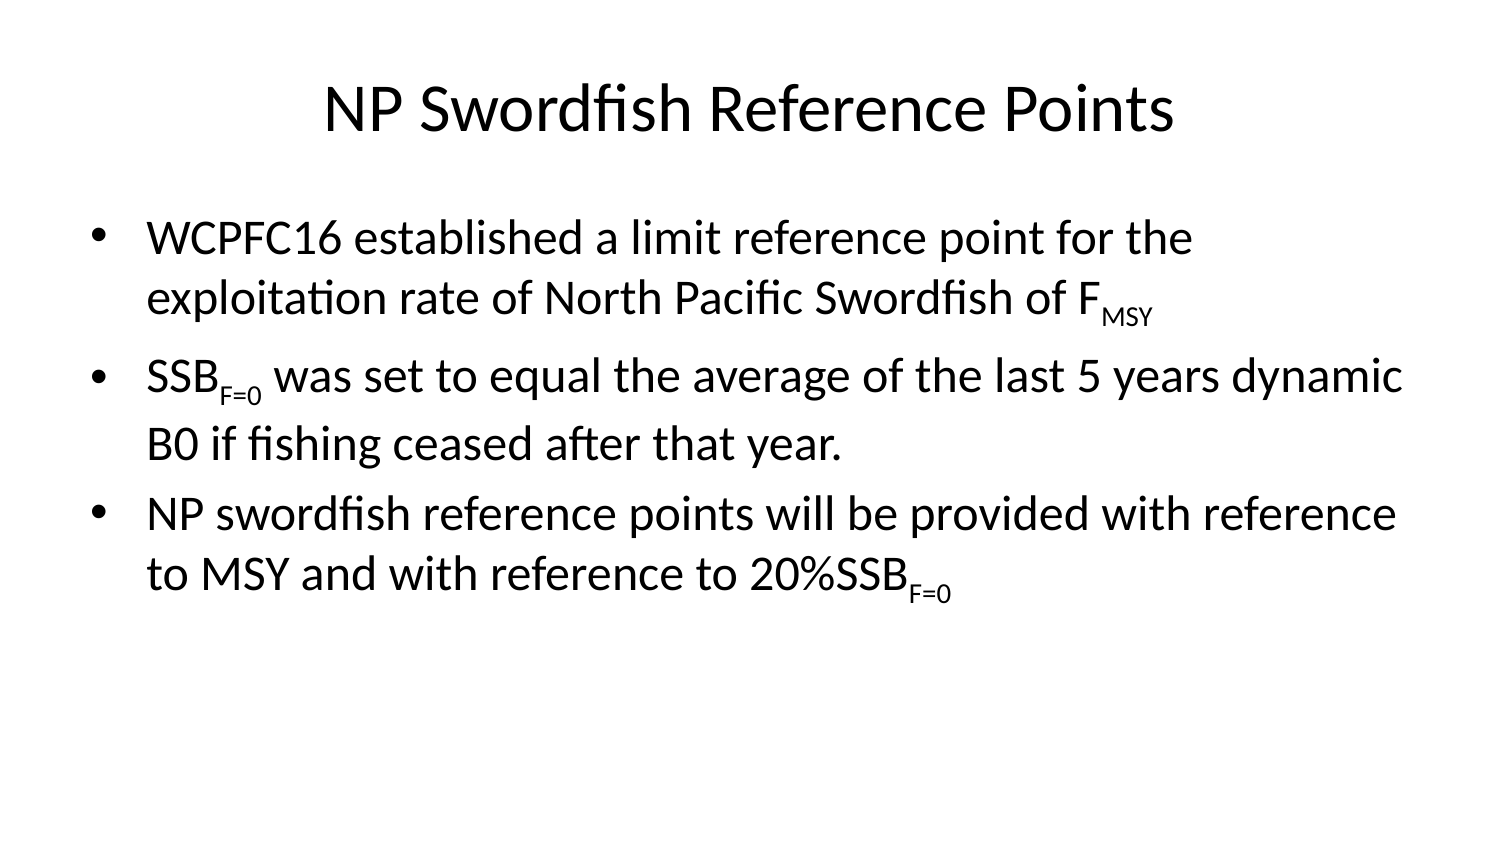

# NP Swordfish Reference Points
WCPFC16 established a limit reference point for the exploitation rate of North Pacific Swordfish of FMSY
SSBF=0 was set to equal the average of the last 5 years dynamic B0 if fishing ceased after that year.
NP swordfish reference points will be provided with reference to MSY and with reference to 20%SSBF=0